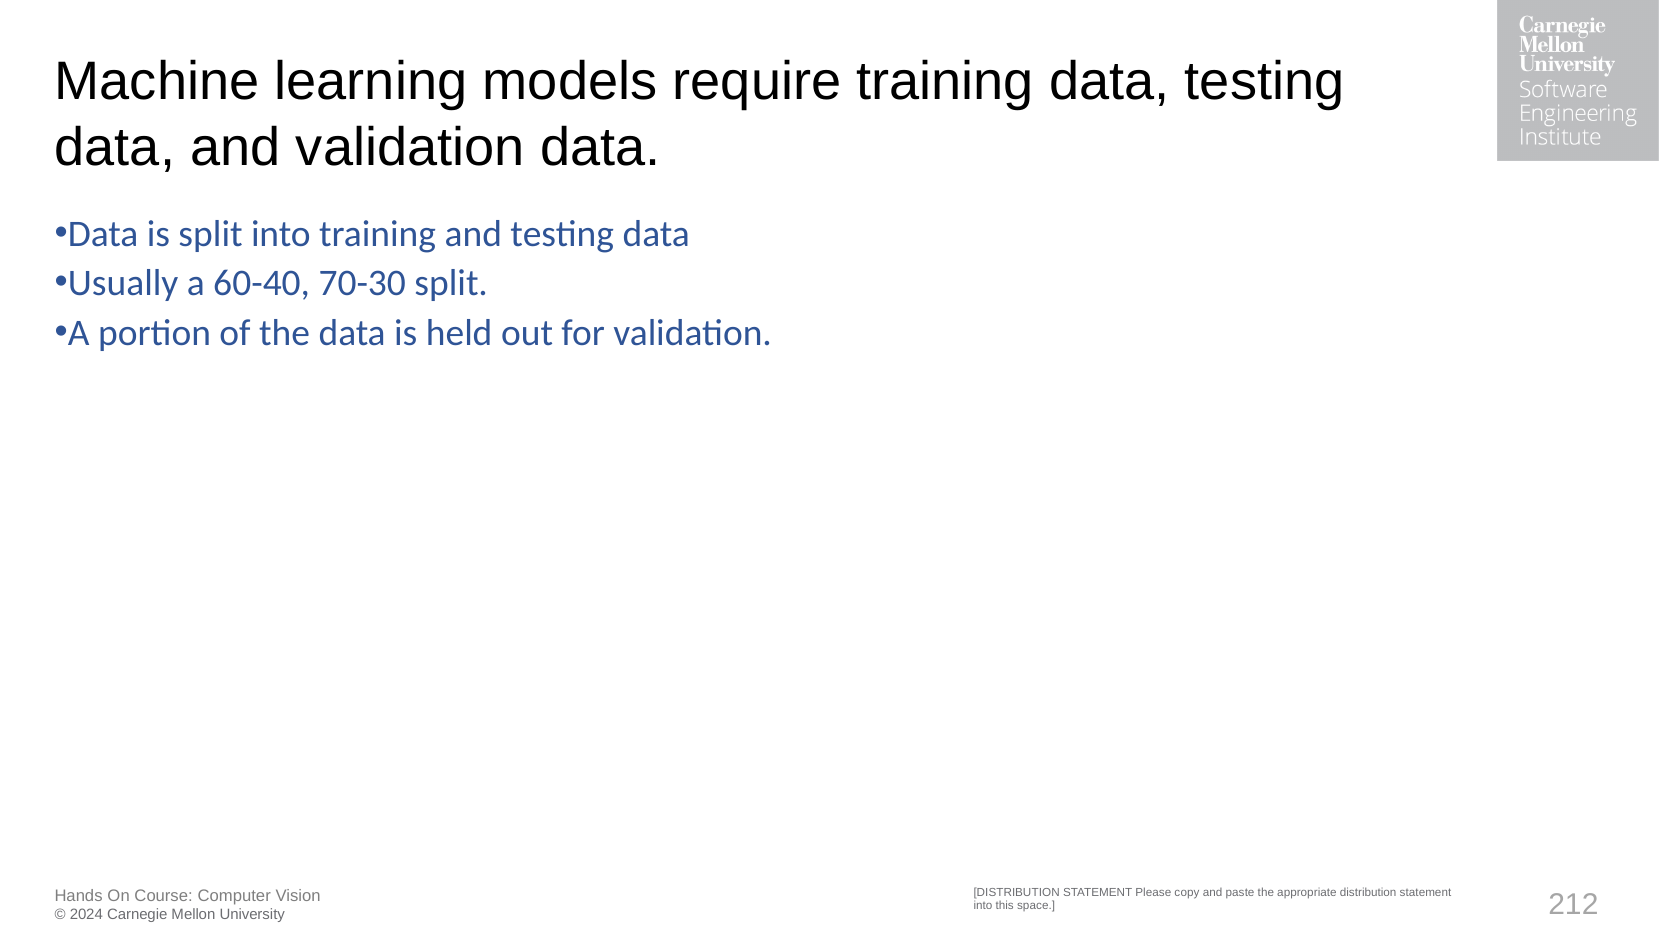

# Machine learning models require training data, testing data, and validation data.
Data is split into training and testing data
Usually a 60-40, 70-30 split.
A portion of the data is held out for validation.